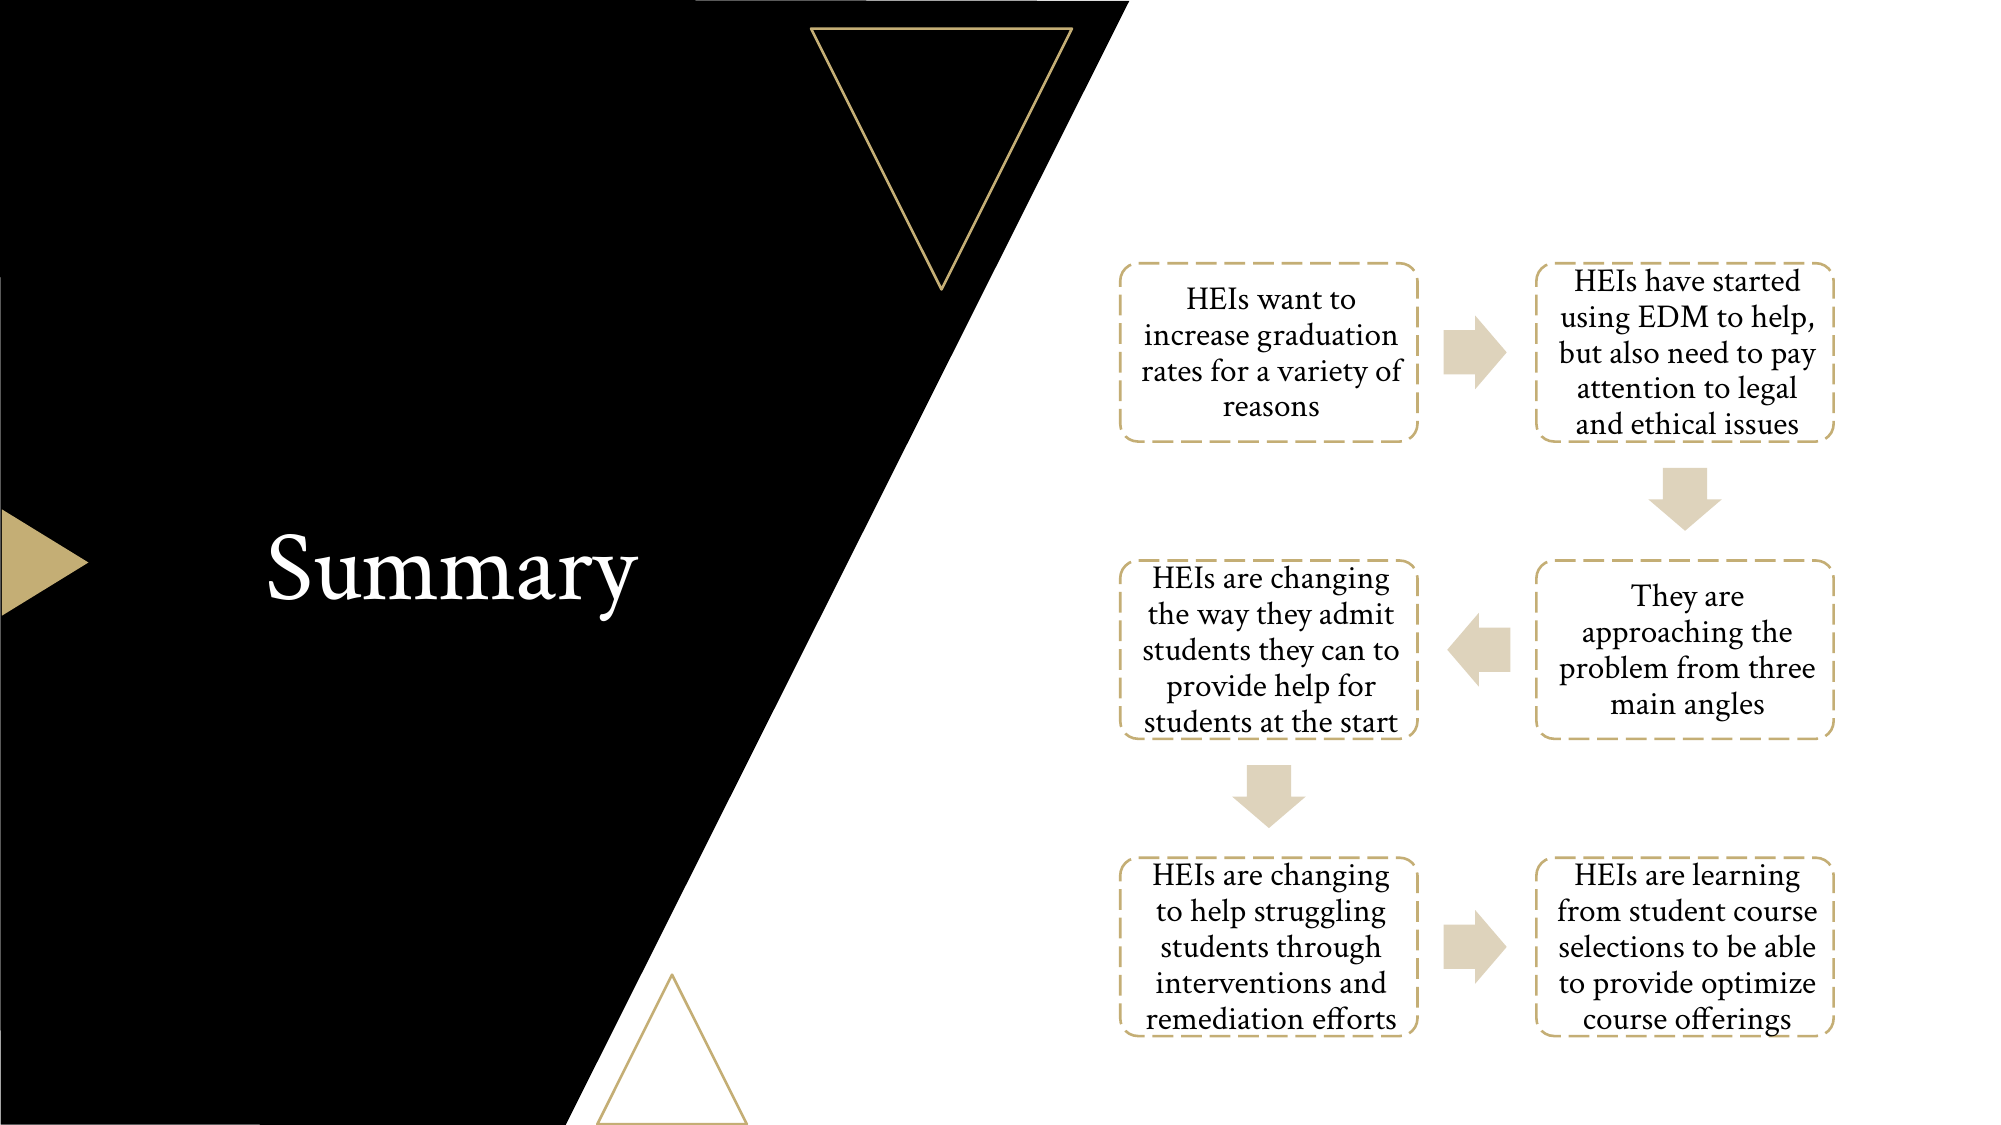

HEIs want to increase graduation rates for a variety of reasons

HEIs have started using EDM to help, but also need to pay attention to legal and ethical issues

They are approaching the problem from three main angles

HEIs are changing the way they admit students they can to provide help for students at the start

HEIs are changing to help struggling students through interventions and remediation efforts

HEIs are learning from student course selections to be able to provide optimize course offerings
# Summary